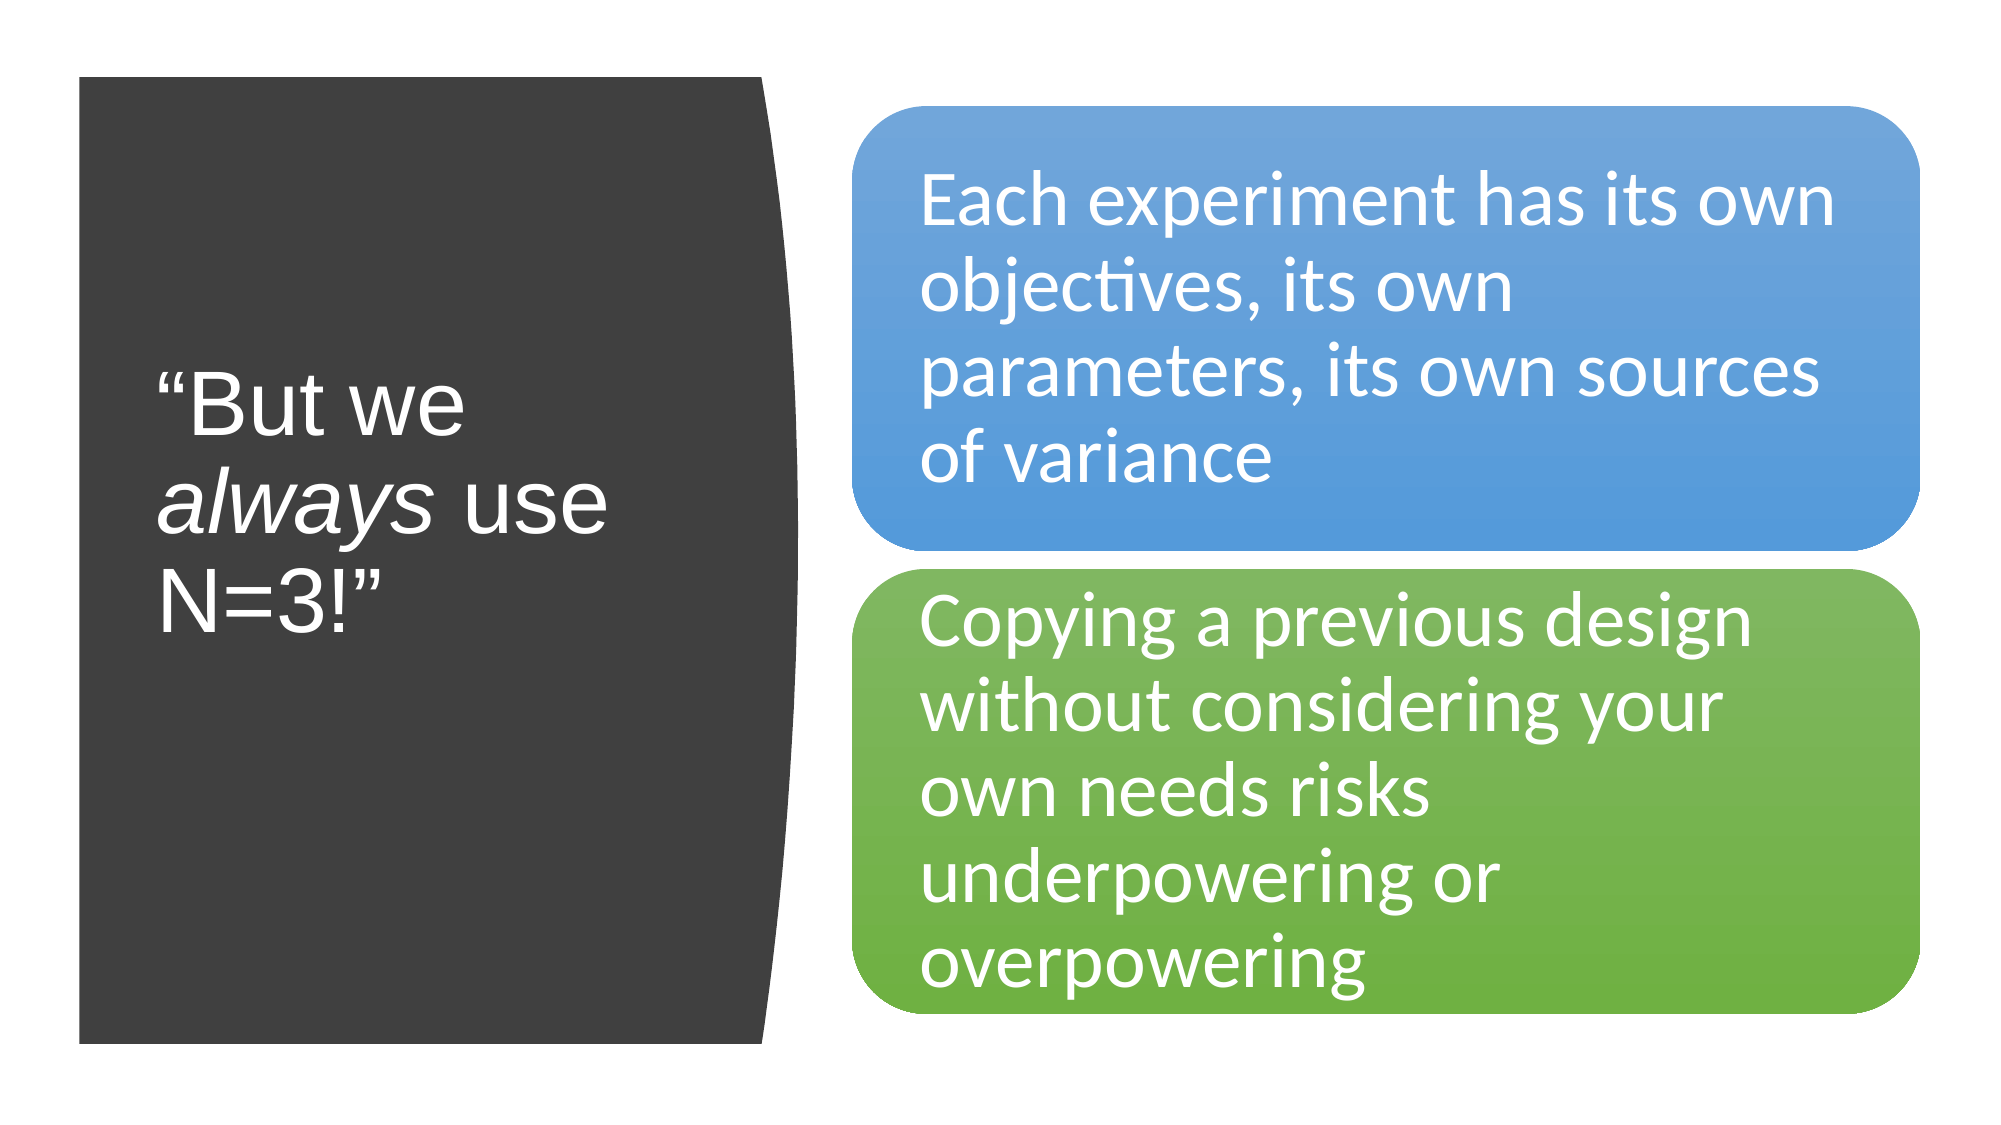

Each experiment has its own objectives, its own parameters, its own sources of variance
Copying a previous design without considering your own needs risks underpowering or overpowering

# “But we always use N=3!”